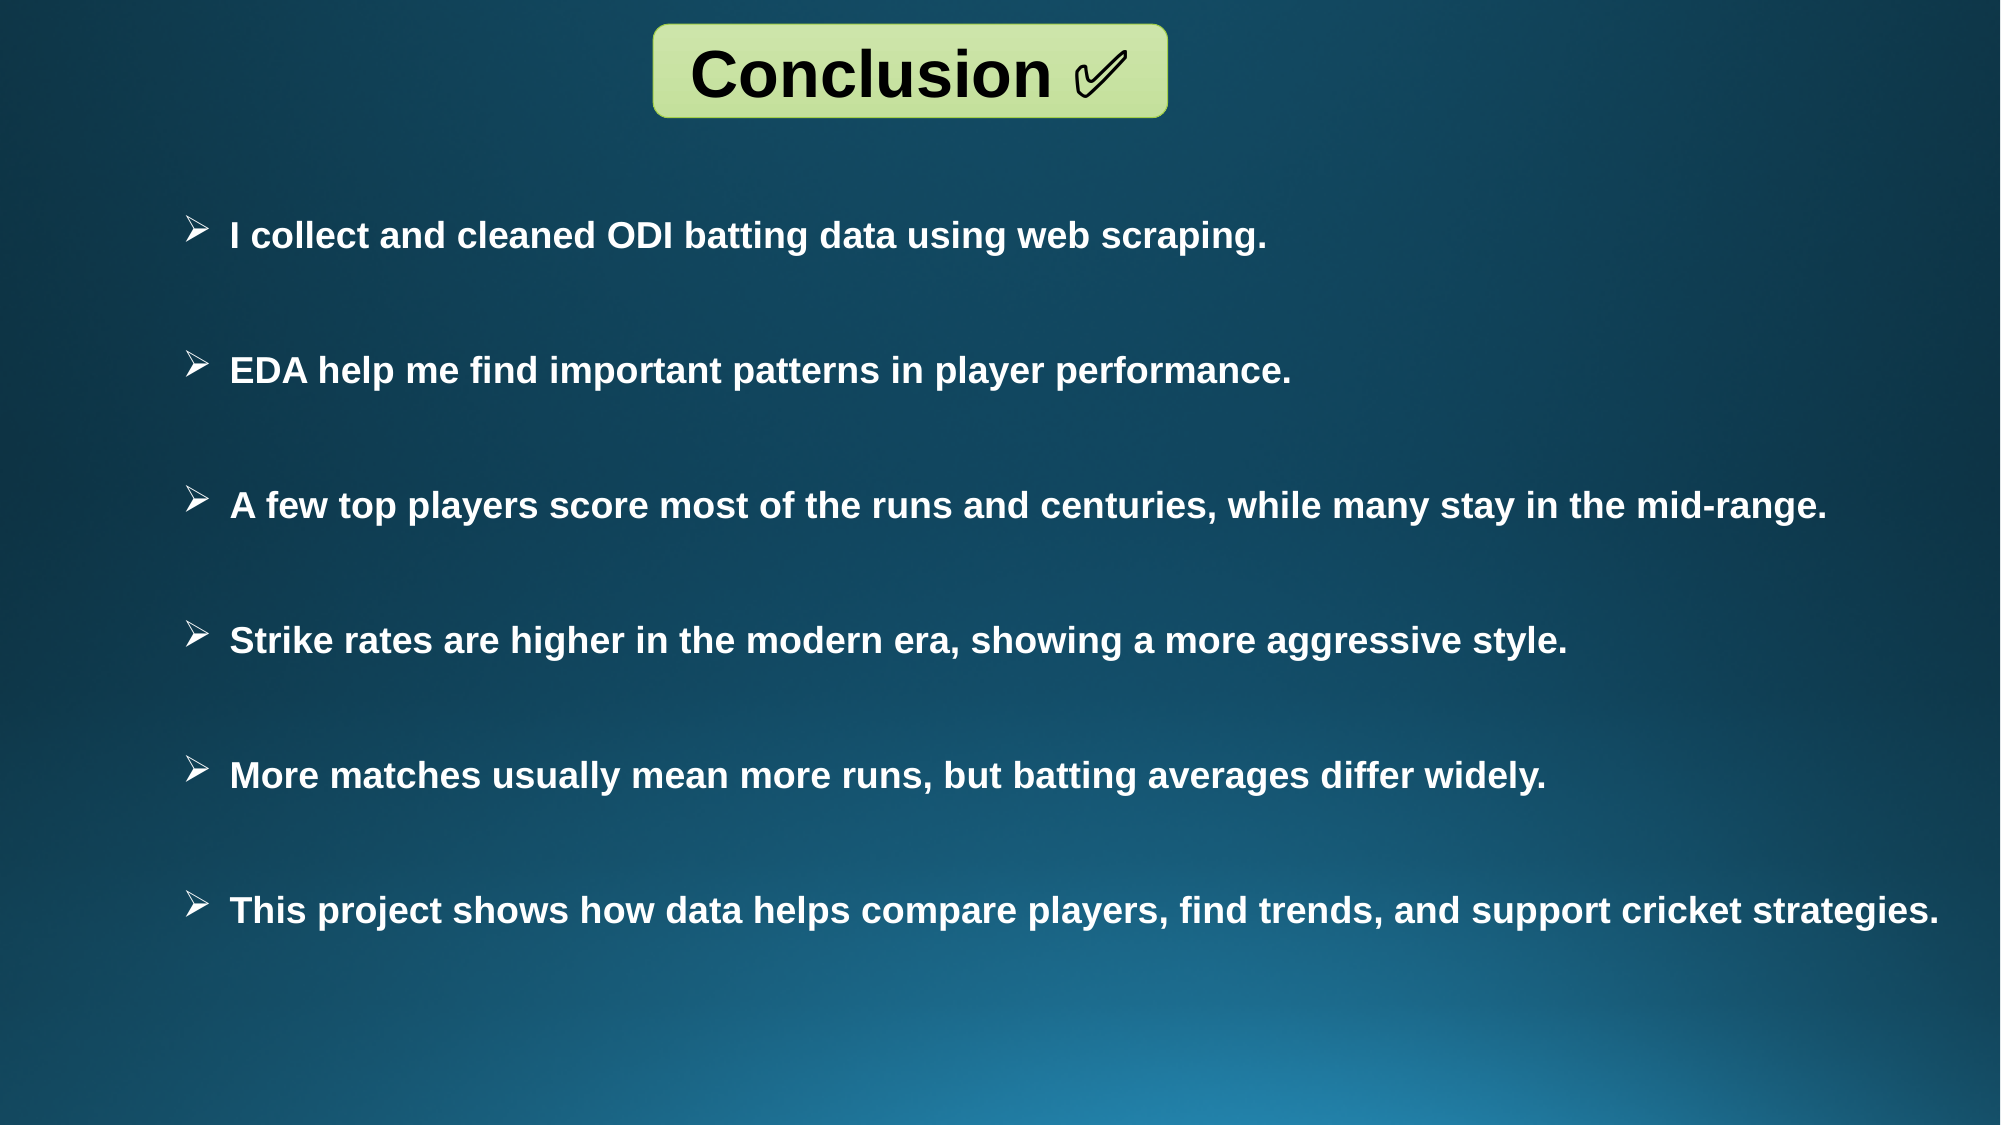

Conclusion ✅

I collect and cleaned ODI batting data using web scraping.

EDA help me find important patterns in player performance.

A few top players score most of the runs and centuries, while many stay in the mid-range.

Strike rates are higher in the modern era, showing a more aggressive style.

More matches usually mean more runs, but batting averages differ widely.

This project shows how data helps compare players, find trends, and support cricket strategies.